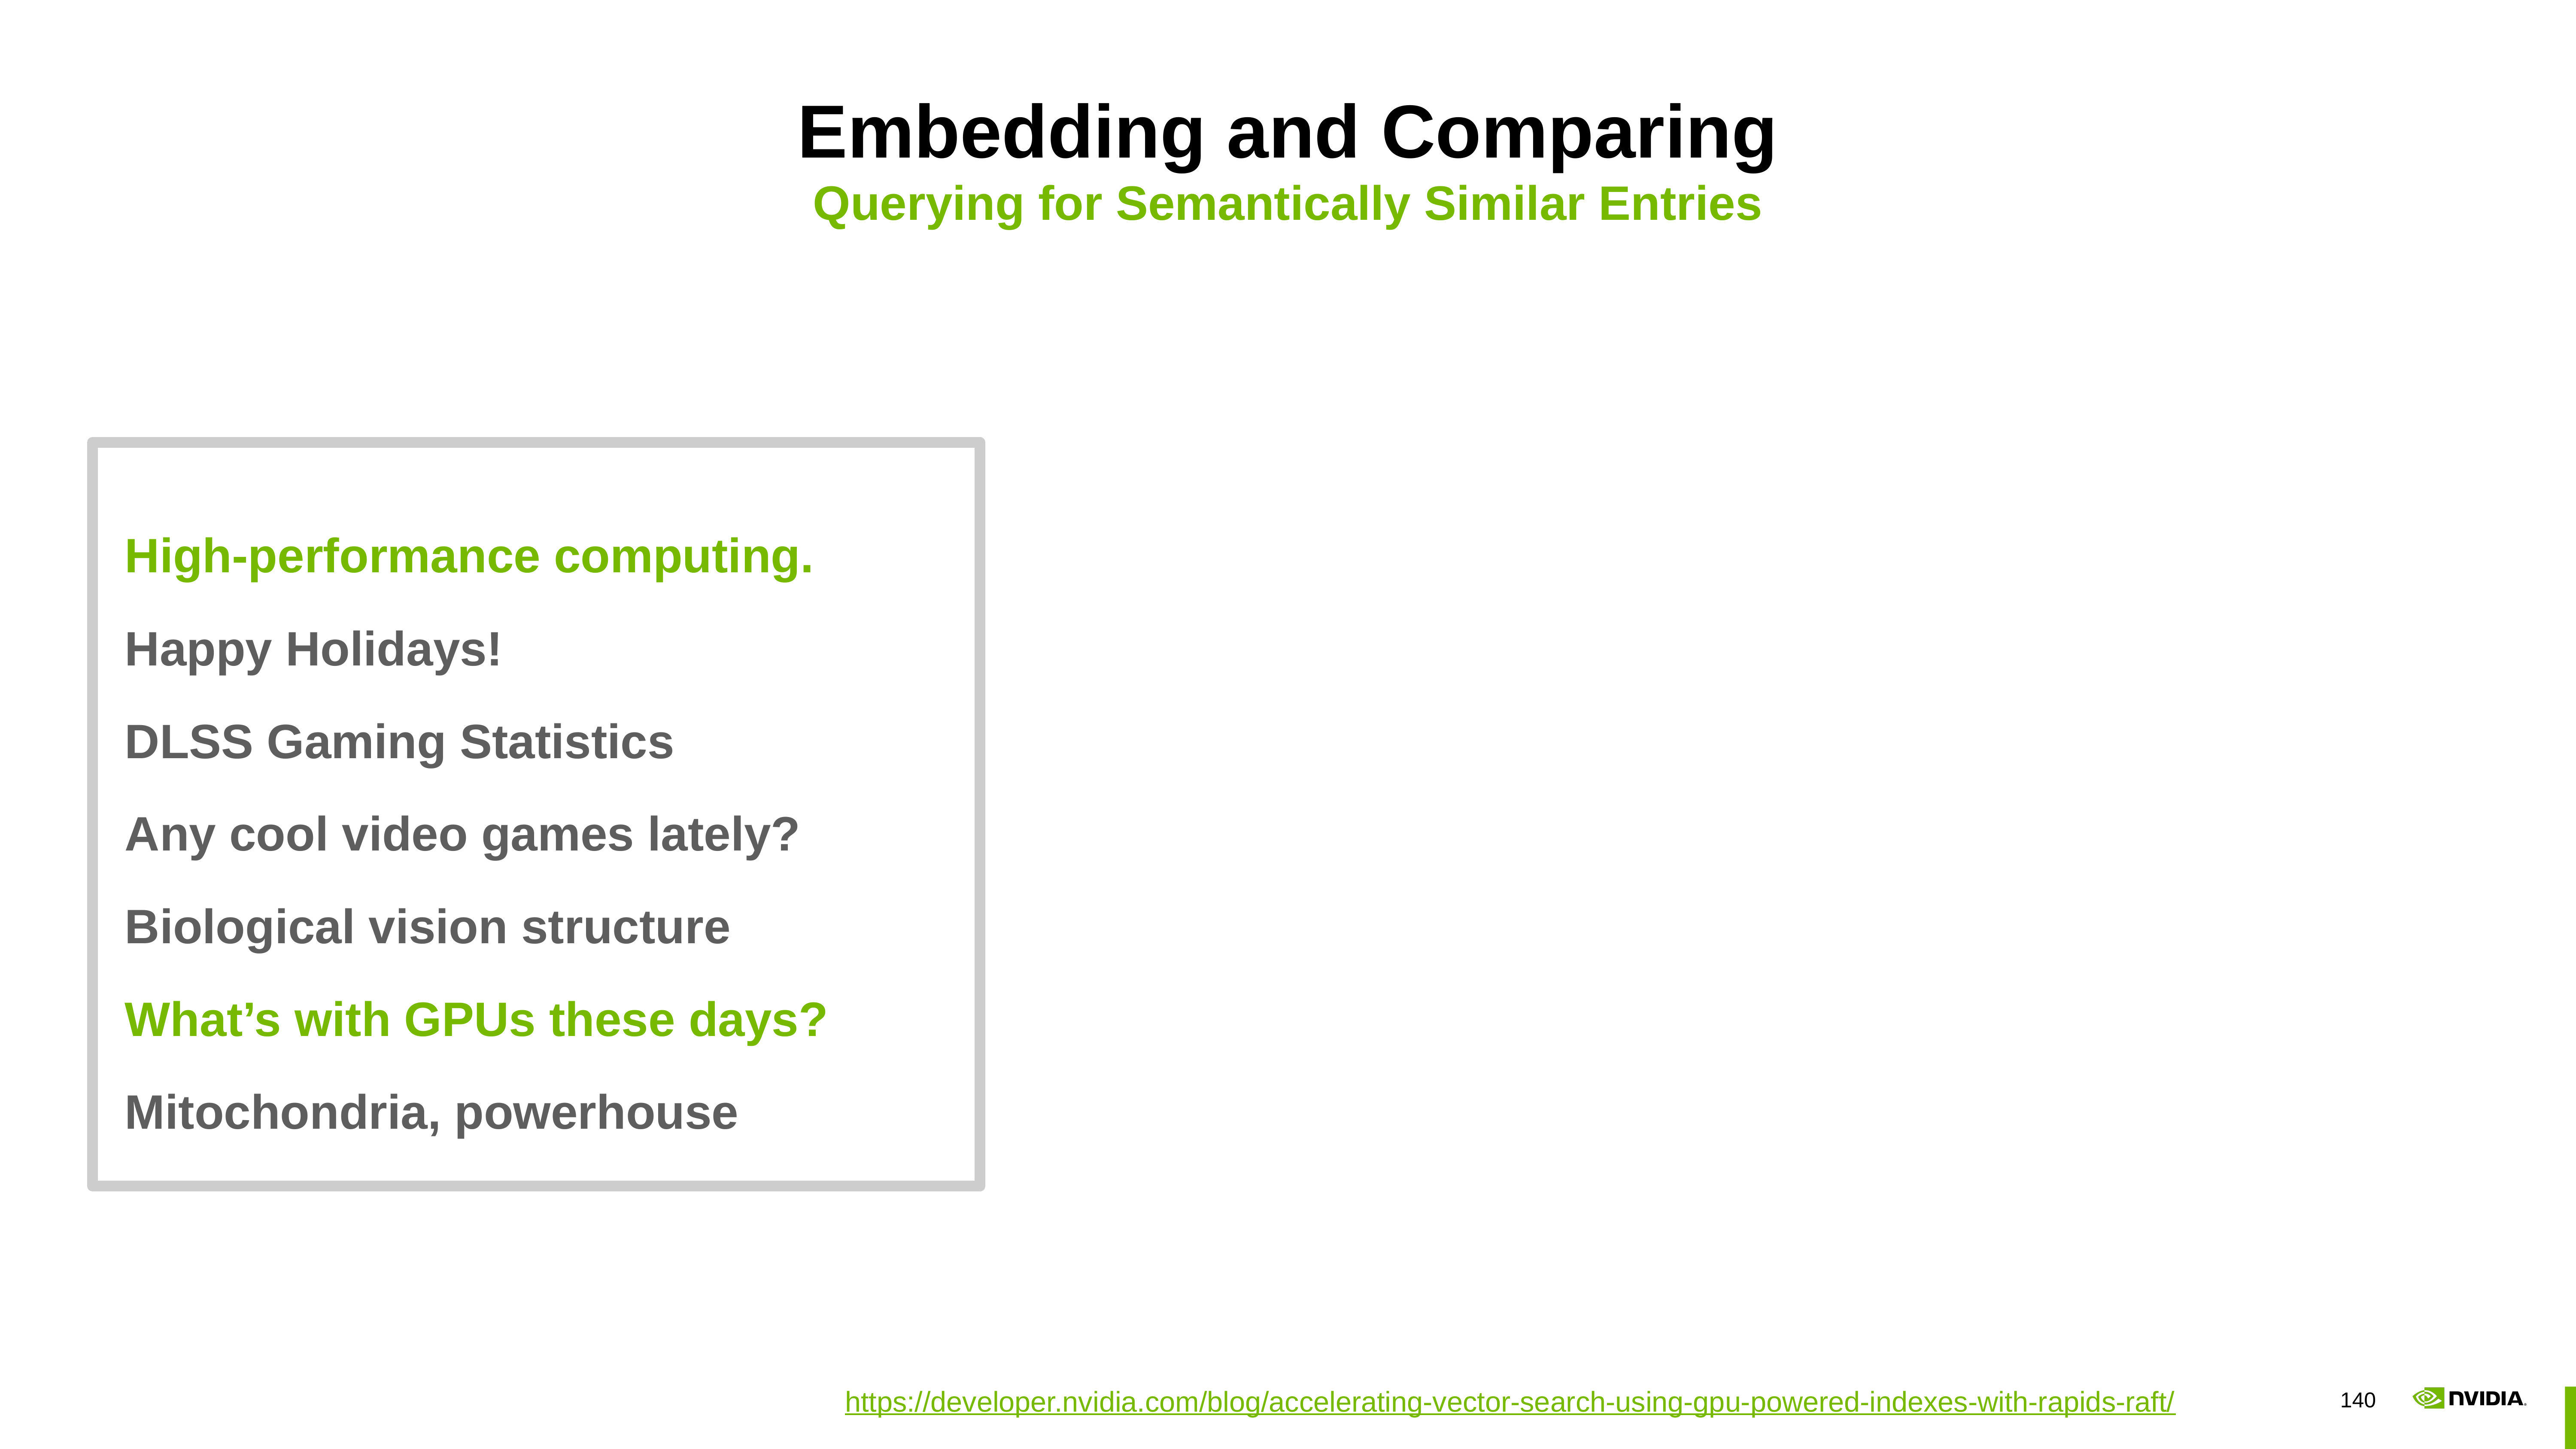

# Embedding and Comparing

Querying for Semantically Similar Entries
High-performance computing.
Happy Holidays!
DLSS Gaming Statistics
Any cool video games lately?
Biological vision structure
What’s with GPUs these days?
Mitochondria, powerhouse
https://developer.nvidia.com/blog/accelerating-vector-search-using-gpu-powered-indexes-with-rapids-raft/